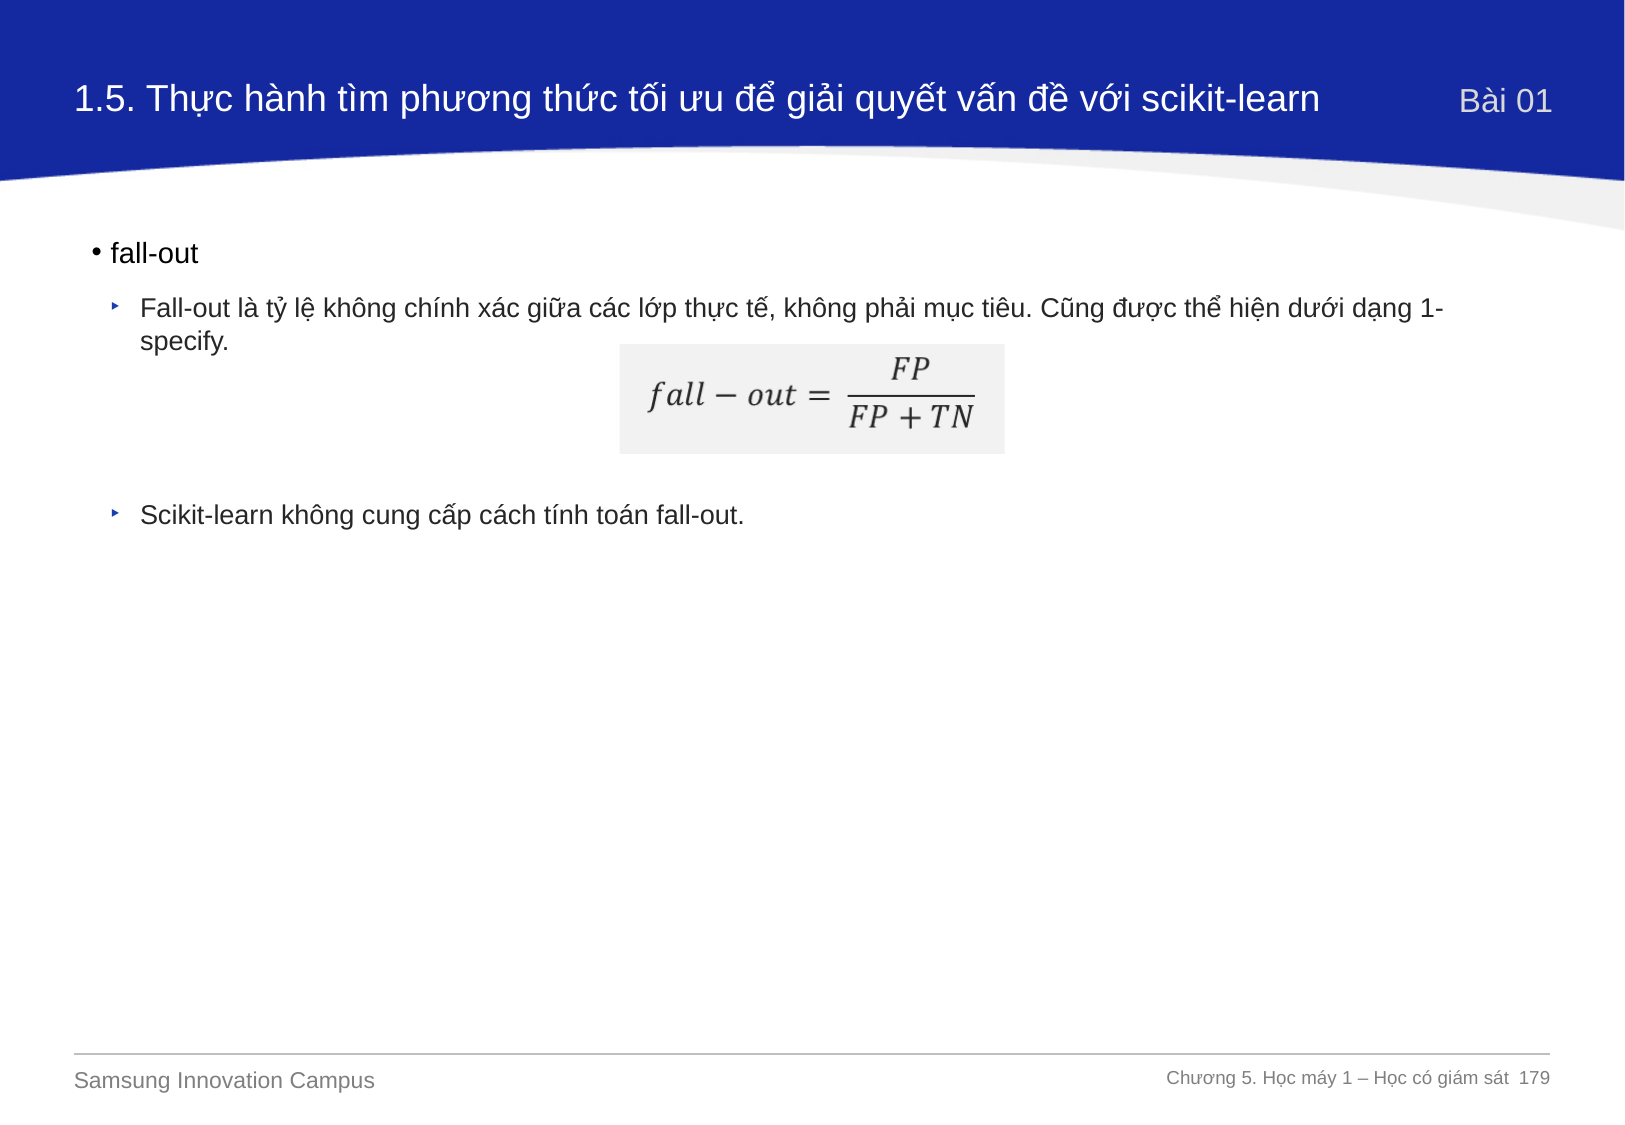

1.5. Thực hành tìm phương thức tối ưu để giải quyết vấn đề với scikit-learn
Bài 01
fall-out
Fall-out là tỷ lệ không chính xác giữa các lớp thực tế, không phải mục tiêu. Cũng được thể hiện dưới dạng 1-specify.

Scikit-learn không cung cấp cách tính toán fall-out.